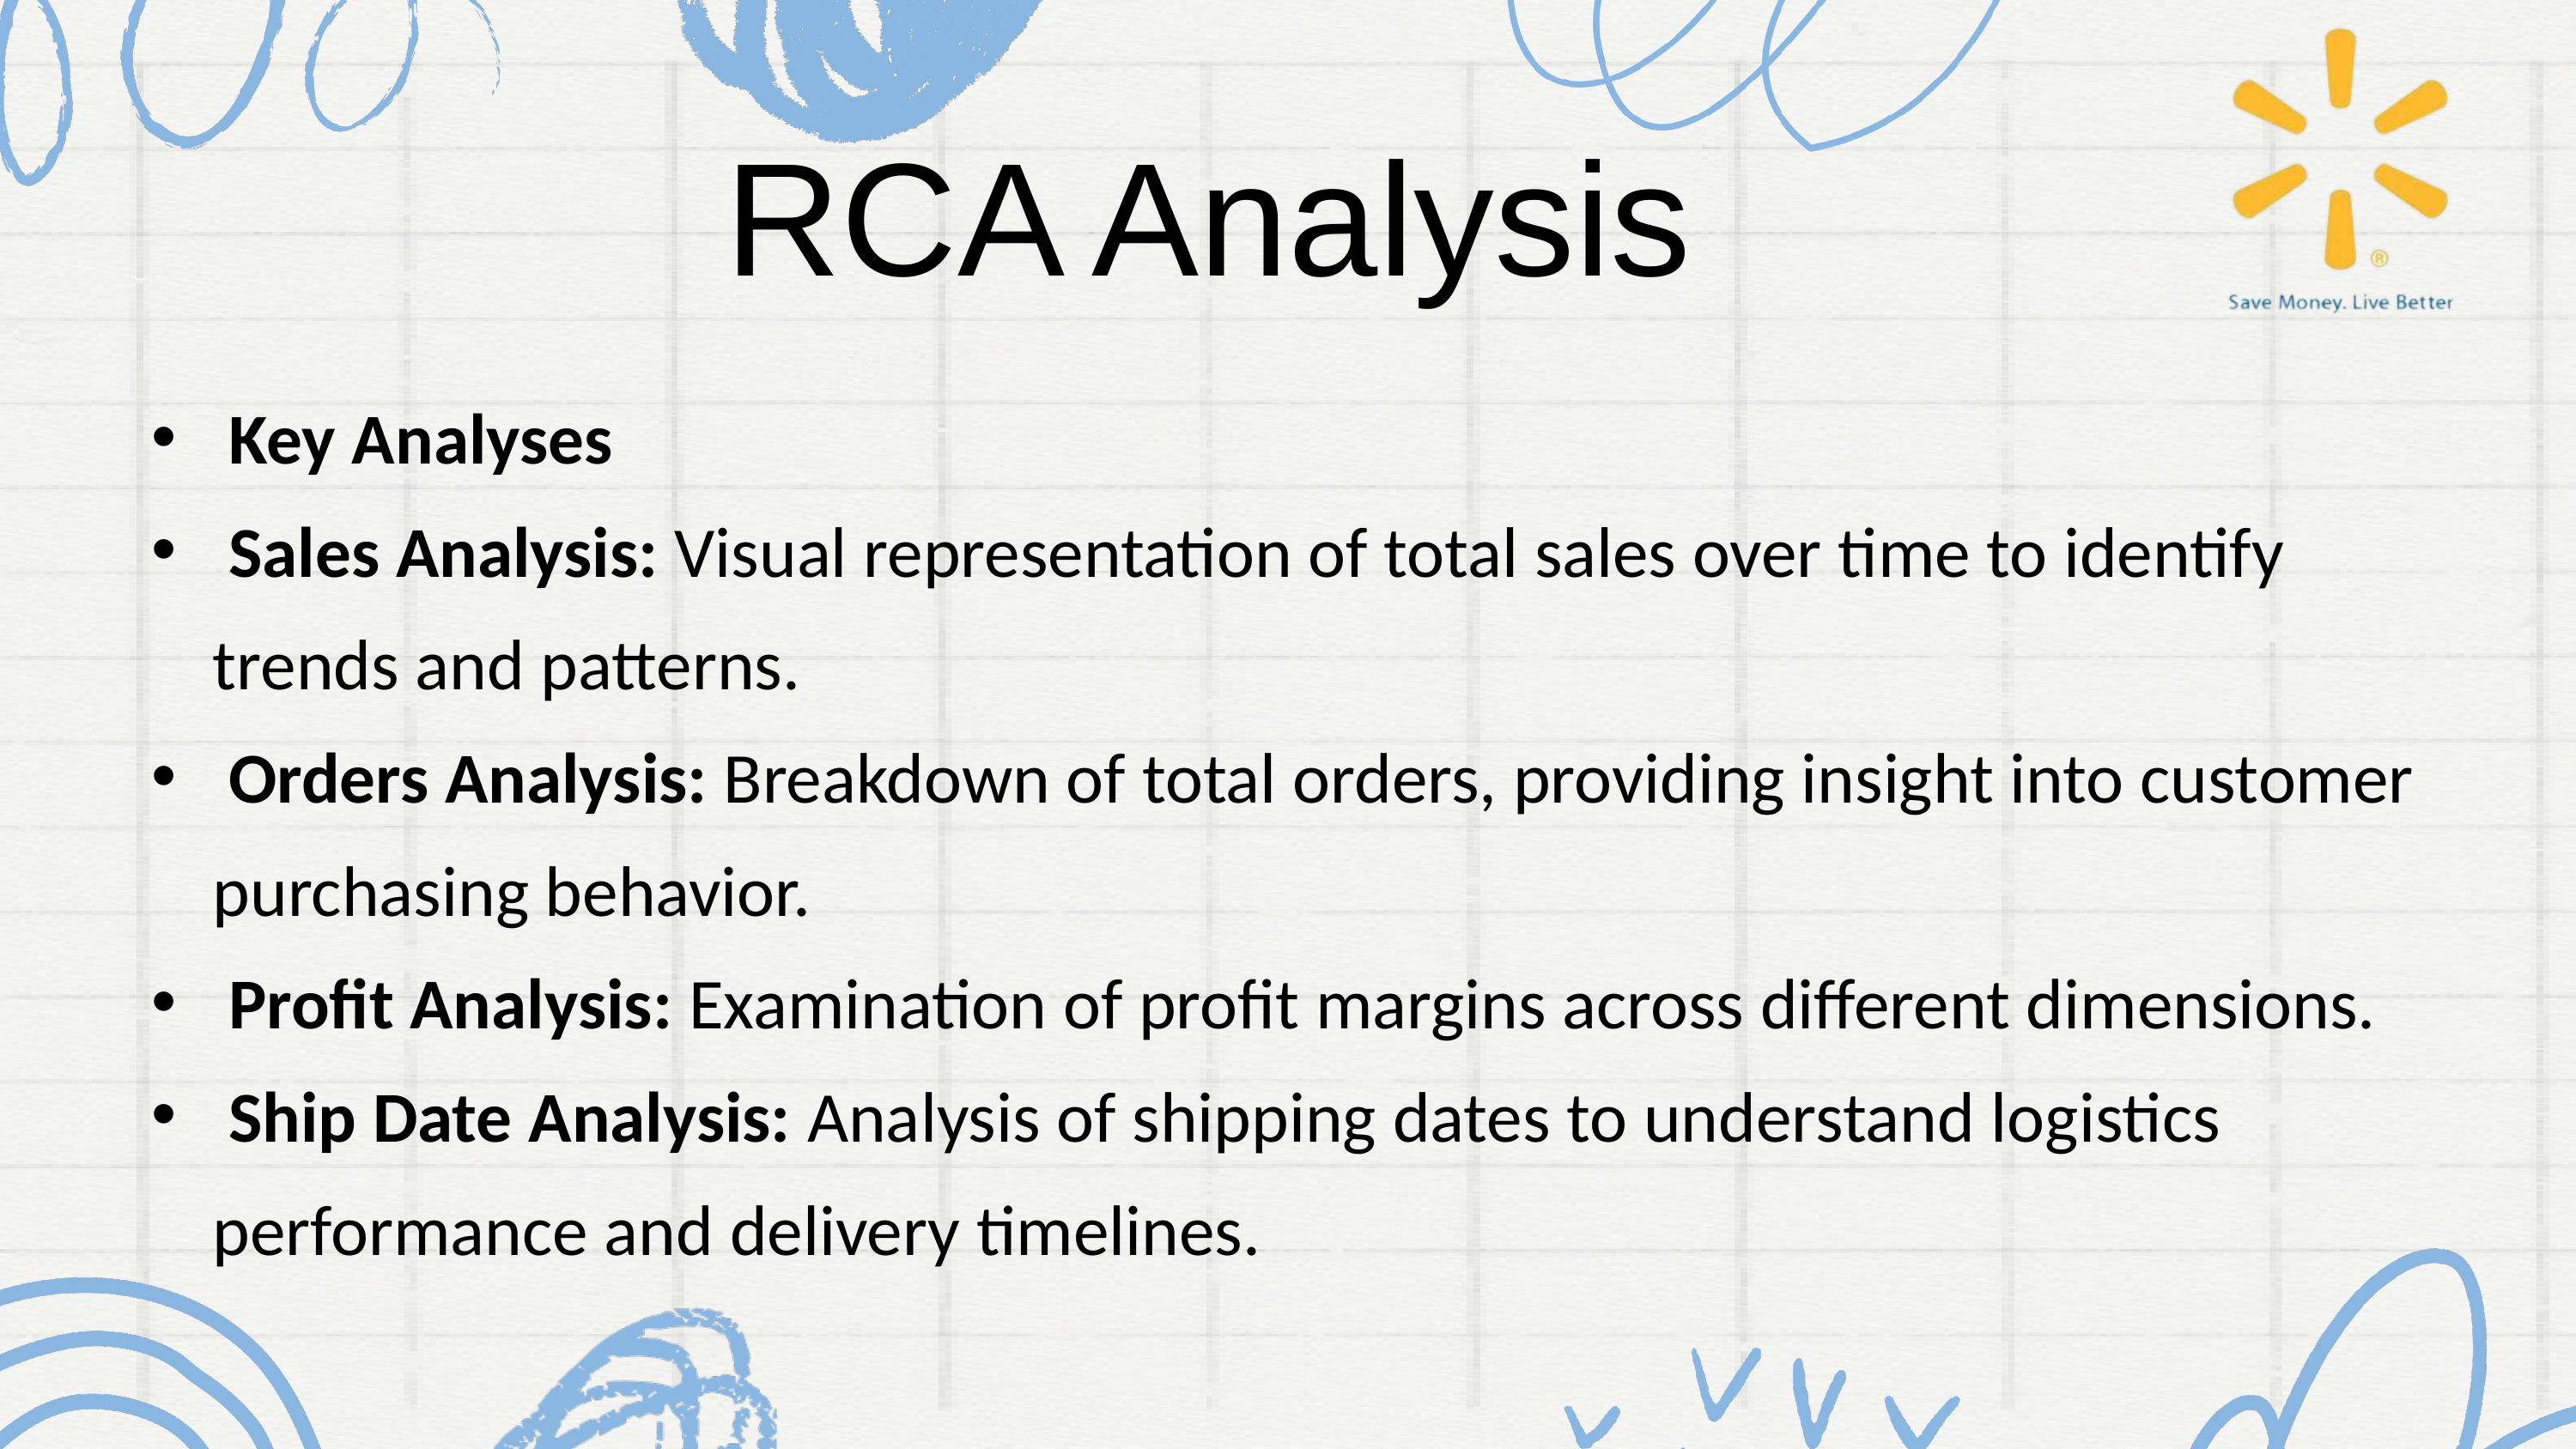

RCA Analysis

 Key Analyses
 Sales Analysis: Visual representation of total sales over time to identify trends and patterns.
 Orders Analysis: Breakdown of total orders, providing insight into customer purchasing behavior.
 Profit Analysis: Examination of profit margins across different dimensions.
 Ship Date Analysis: Analysis of shipping dates to understand logistics performance and delivery timelines.